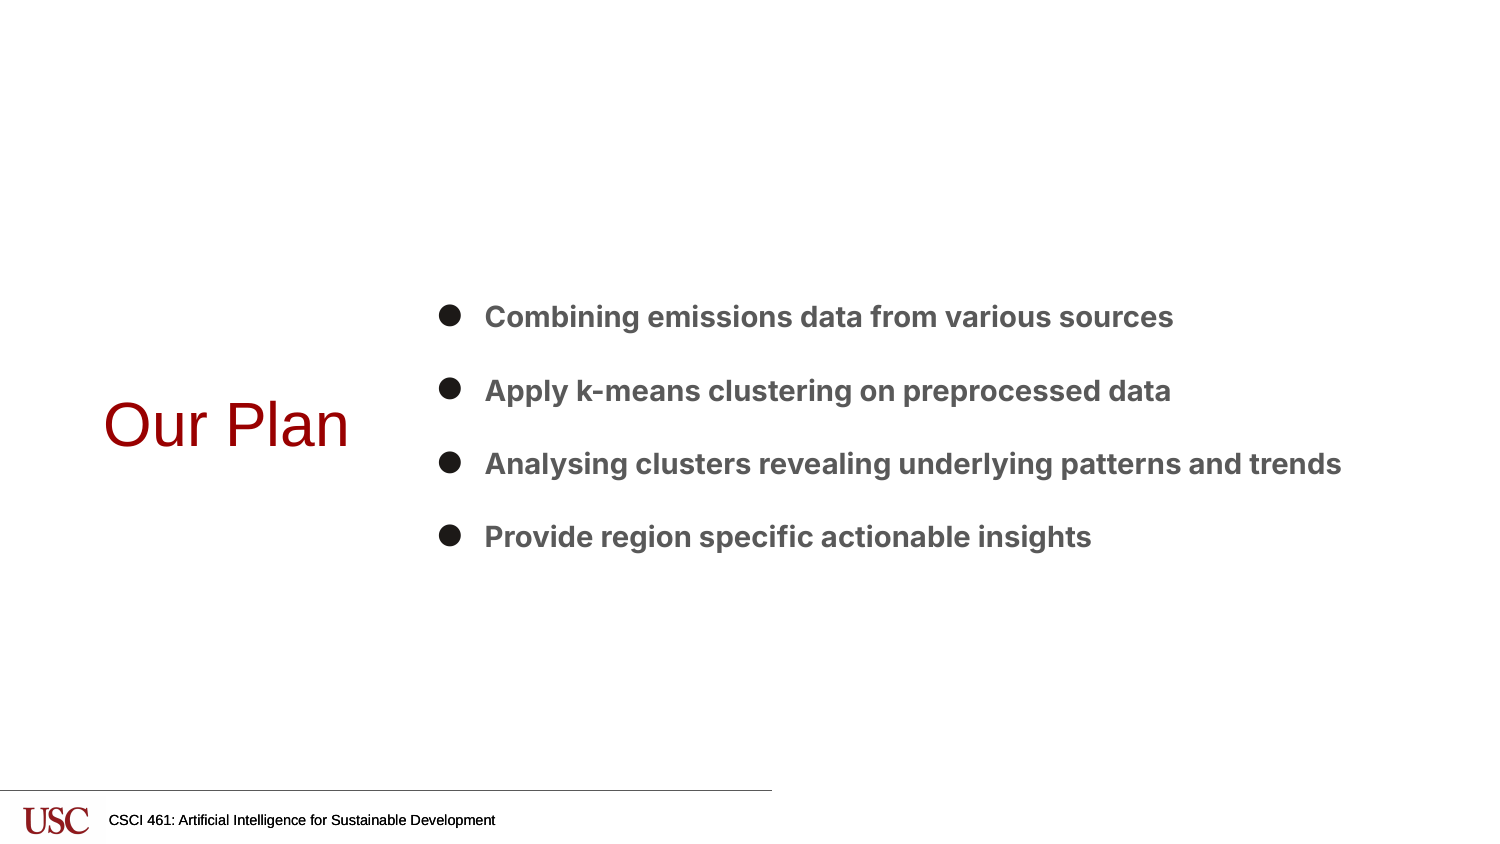

Combining emissions data from various sources
Apply k-means clustering on preprocessed data
Analysing clusters revealing underlying patterns and trends
Provide region specific actionable insights
# Our Plan